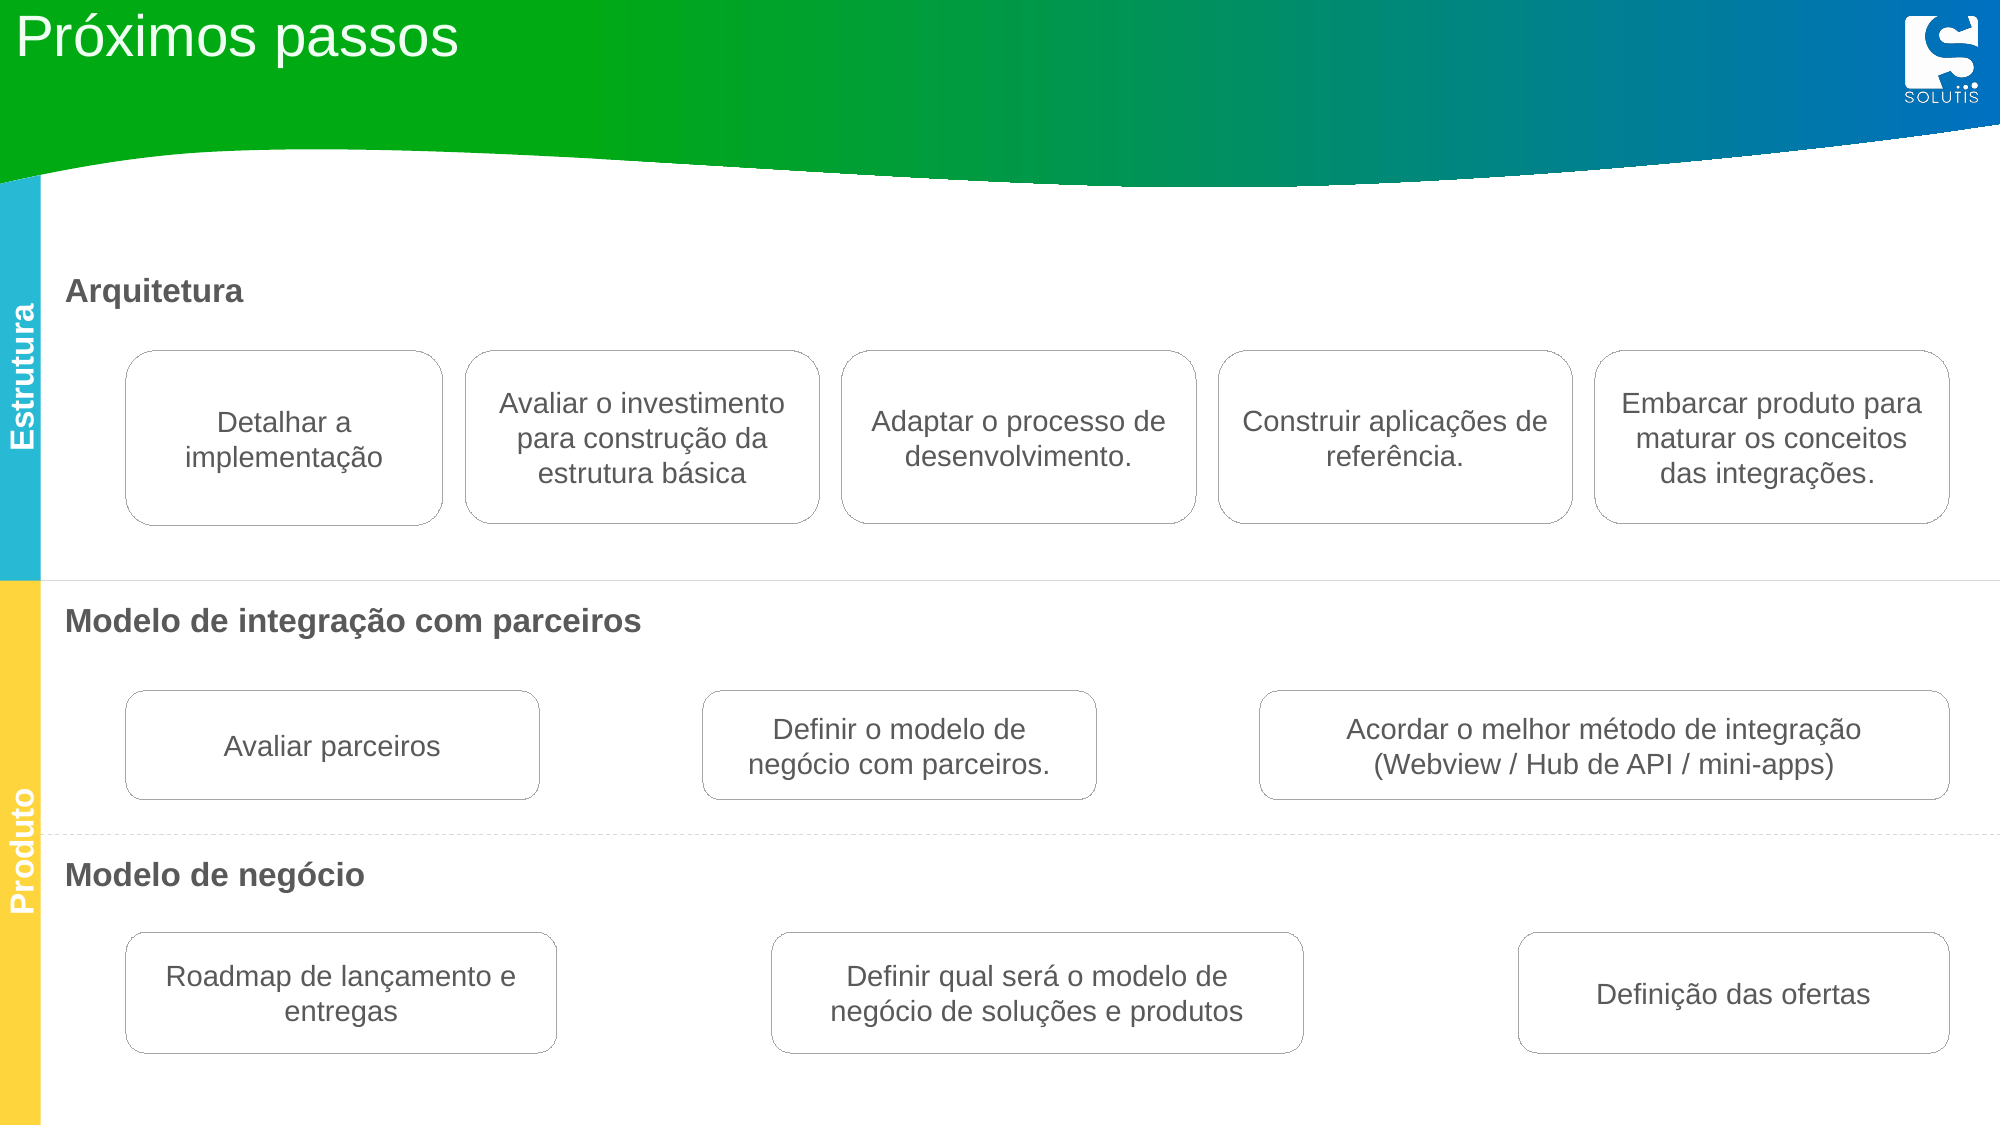

# Próximos passos

Arquitetura
Detalhar a implementação
Construir aplicações de referência.
Avaliar o investimento para construção da estrutura básica
Adaptar o processo de desenvolvimento.
Embarcar produto para maturar os conceitos das integrações.
Estrutura
Modelo de integração com parceiros
Avaliar parceiros
Acordar o melhor método de integração (Webview / Hub de API / mini-apps)
Definir o modelo de negócio com parceiros.
Produto
Modelo de negócio
Roadmap de lançamento e entregas
Definir qual será o modelo de negócio de soluções e produtos
Definição das ofertas